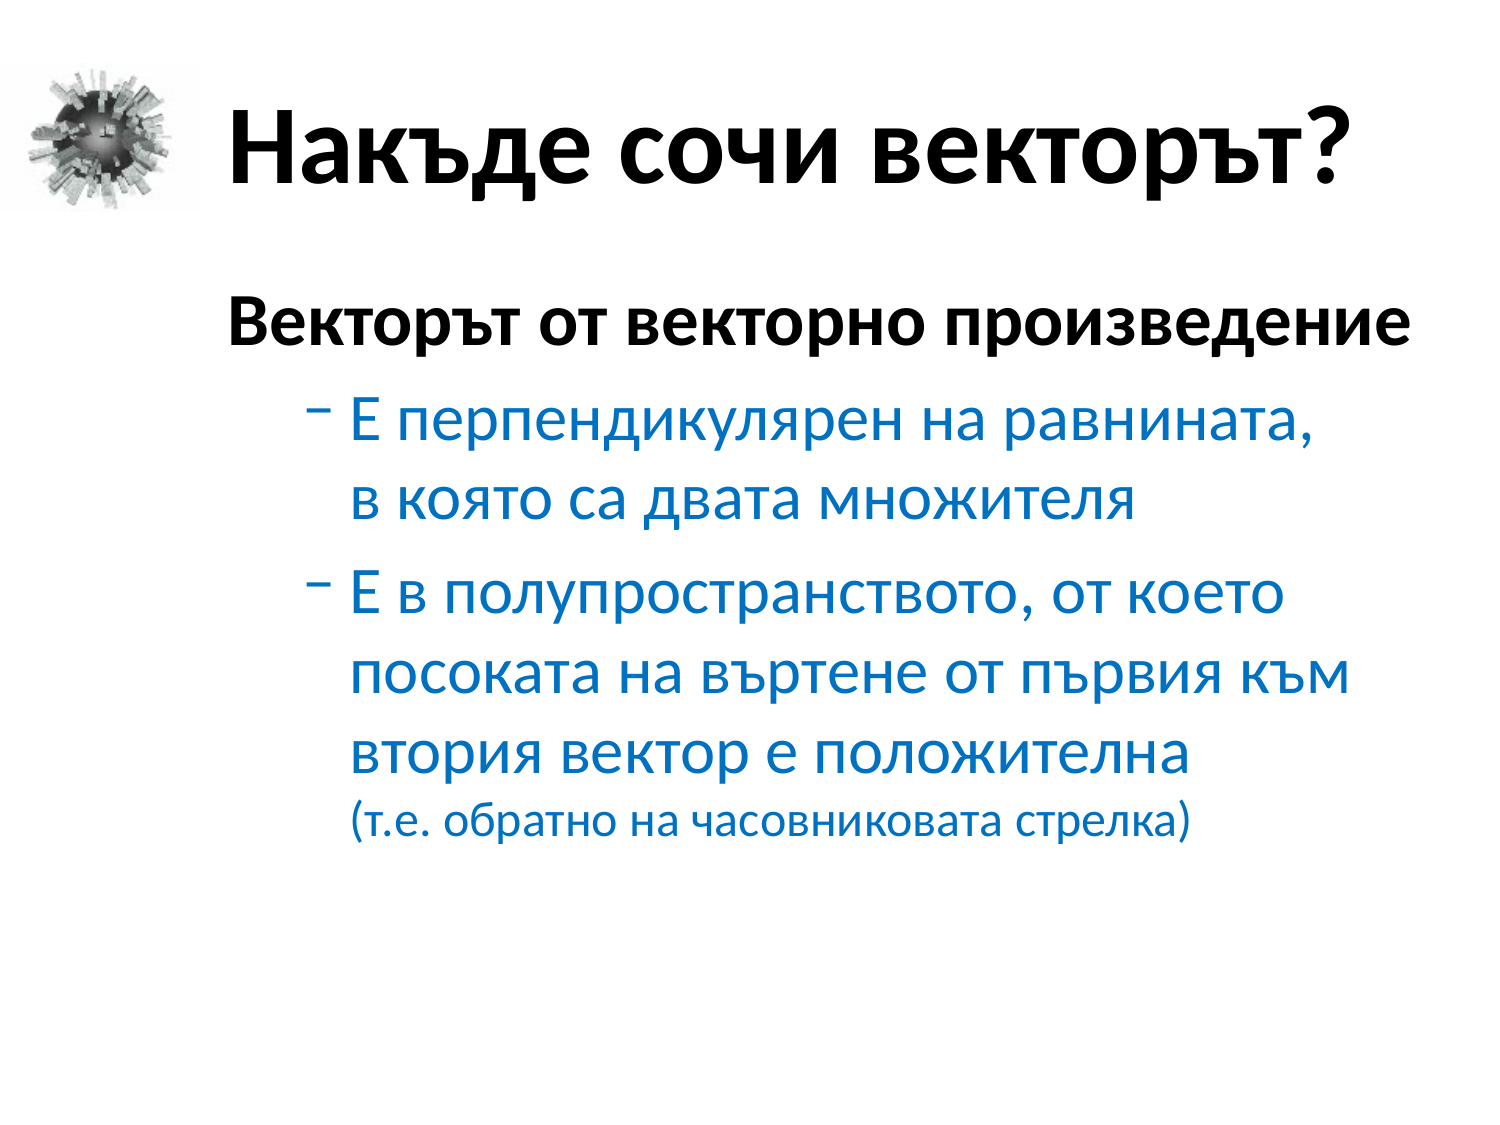

# Накъде сочи векторът?
Векторът от векторно произведение
Е перпендикулярен на равнината,
в която са двата множителя
E в полупространството, от което посоката на въртене от първия към втория вектор е положителна
(т.е. обратно на часовниковата стрелка)